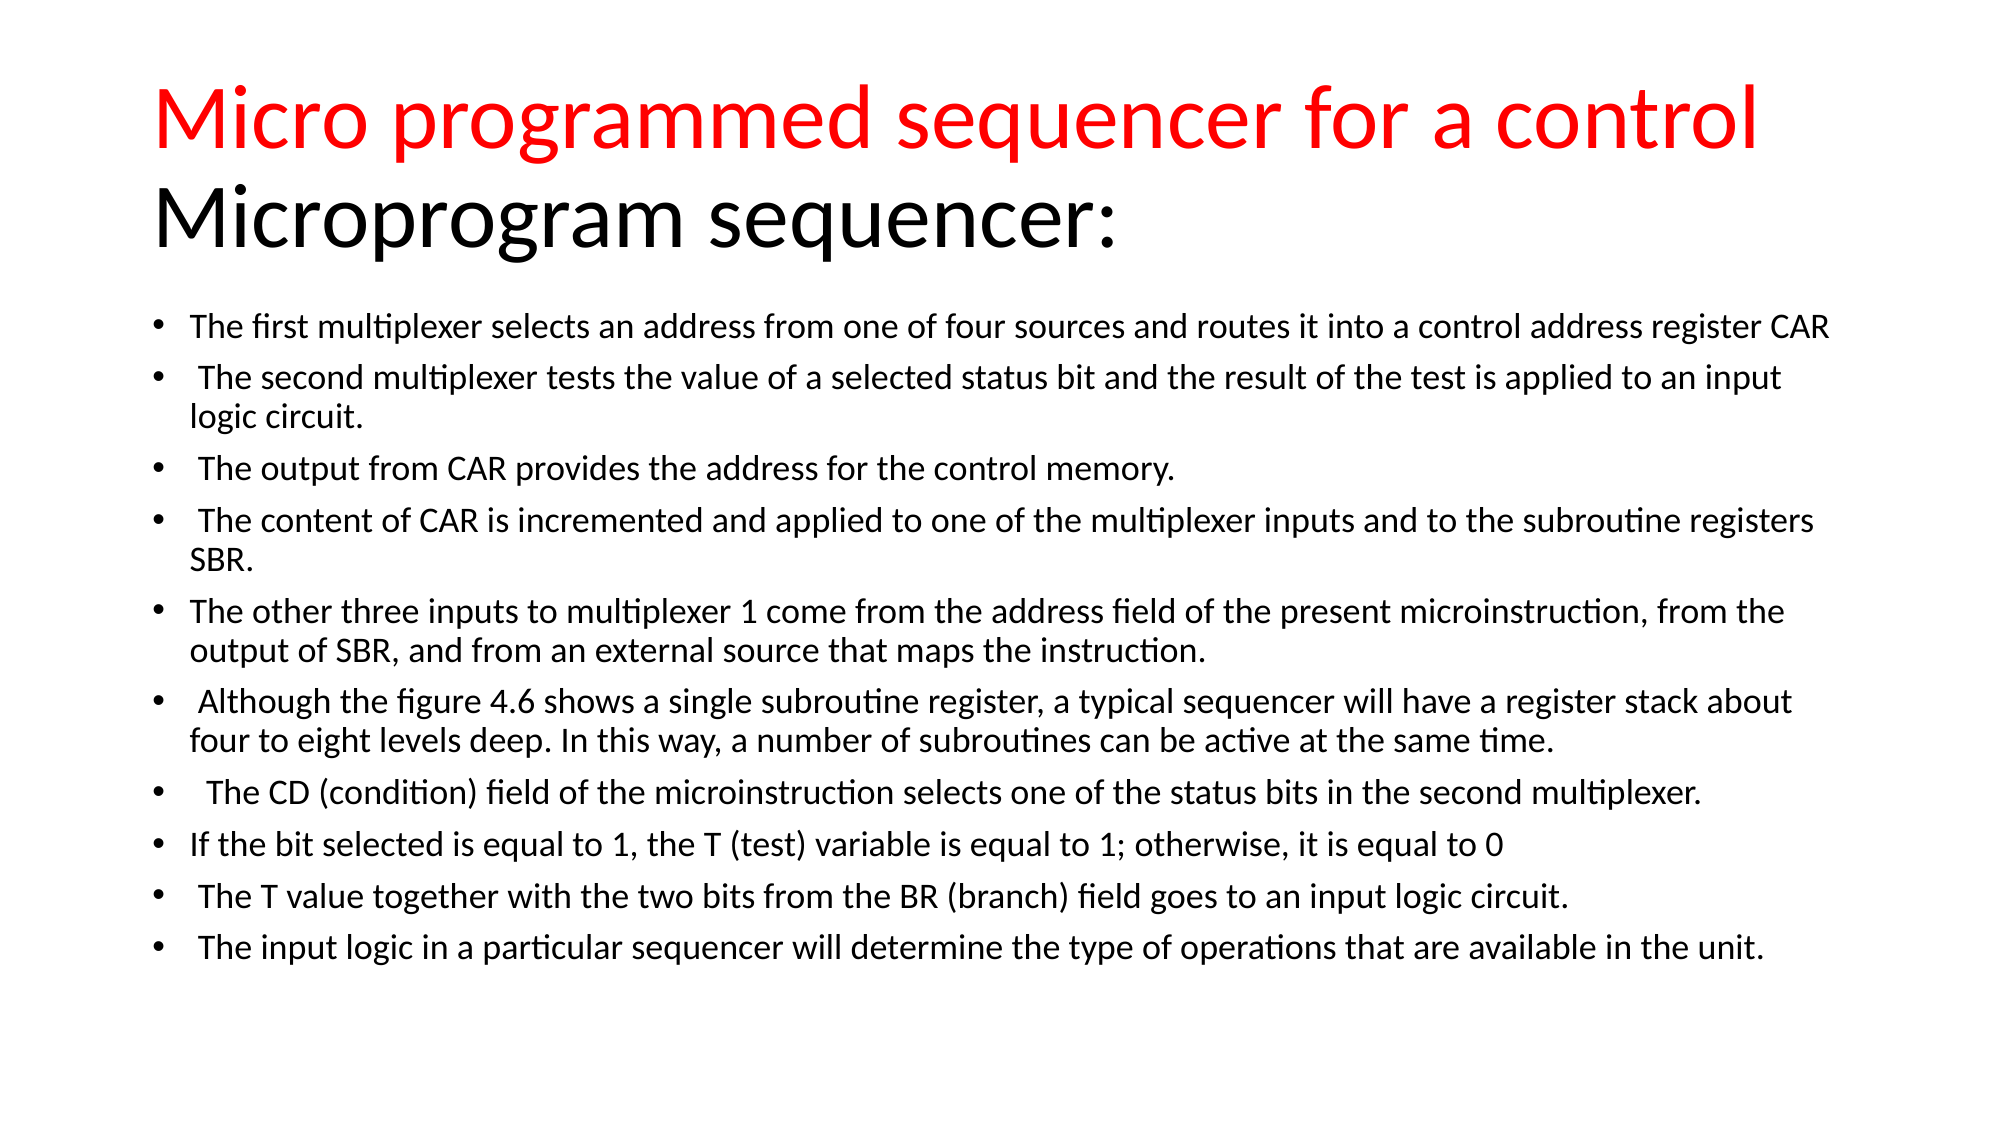

# Micro programmed sequencer for a control Microprogram sequencer:
The first multiplexer selects an address from one of four sources and routes it into a control address register CAR
 The second multiplexer tests the value of a selected status bit and the result of the test is applied to an input logic circuit.
 The output from CAR provides the address for the control memory.
 The content of CAR is incremented and applied to one of the multiplexer inputs and to the subroutine registers SBR.
The other three inputs to multiplexer 1 come from the address field of the present microinstruction, from the output of SBR, and from an external source that maps the instruction.
 Although the figure 4.6 shows a single subroutine register, a typical sequencer will have a register stack about four to eight levels deep. In this way, a number of subroutines can be active at the same time.
  The CD (condition) field of the microinstruction selects one of the status bits in the second multiplexer.
If the bit selected is equal to 1, the T (test) variable is equal to 1; otherwise, it is equal to 0
 The T value together with the two bits from the BR (branch) field goes to an input logic circuit.
 The input logic in a particular sequencer will determine the type of operations that are available in the unit.